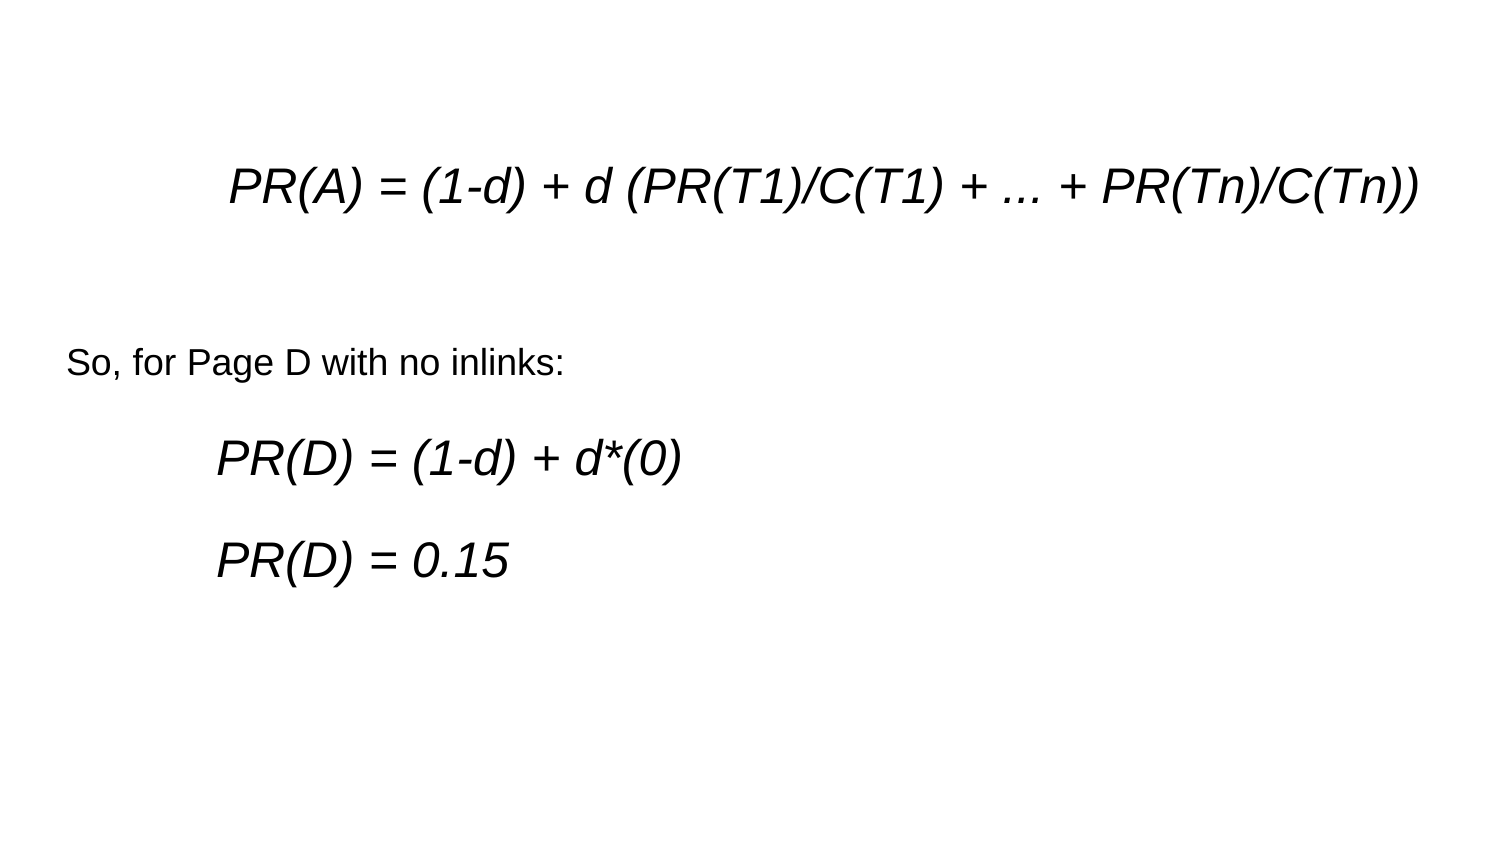

# PR(A) = (1-d) + d (PR(T1)/C(T1) + ... + PR(Tn)/C(Tn))

So, for Page D with no inlinks:
PR(D) = (1-d) + d*(0)
PR(D) = 0.15